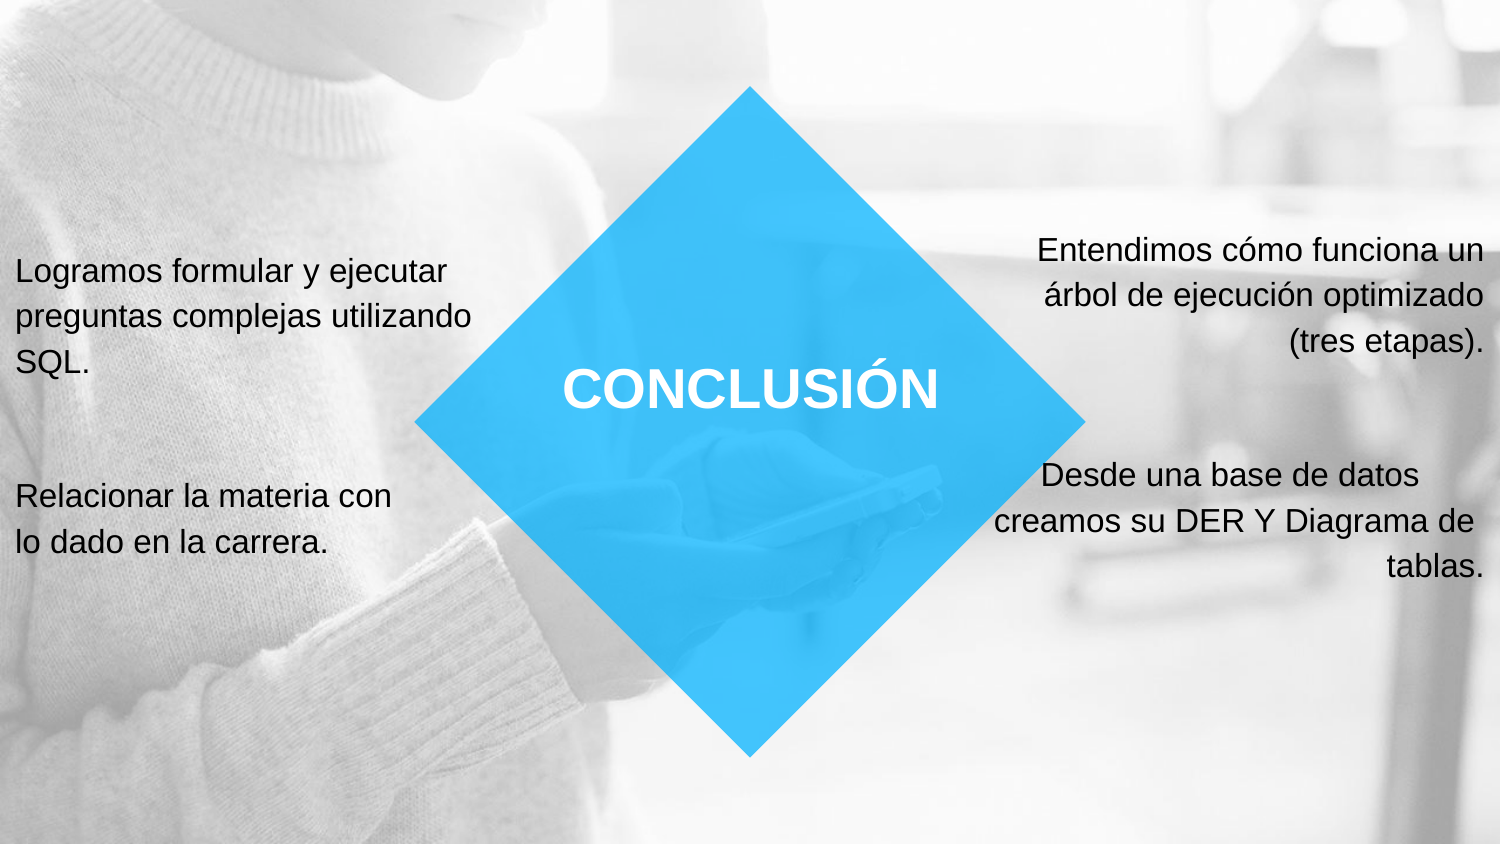

Entendimos cómo funciona un árbol de ejecución optimizado (tres etapas).

Desde una base de datos        creamos su DER Y Diagrama de  tablas.

Logramos formular y ejecutar preguntas complejas utilizando SQL.

Relacionar la materia con            lo dado en la carrera.

# CONCLUSIÓN